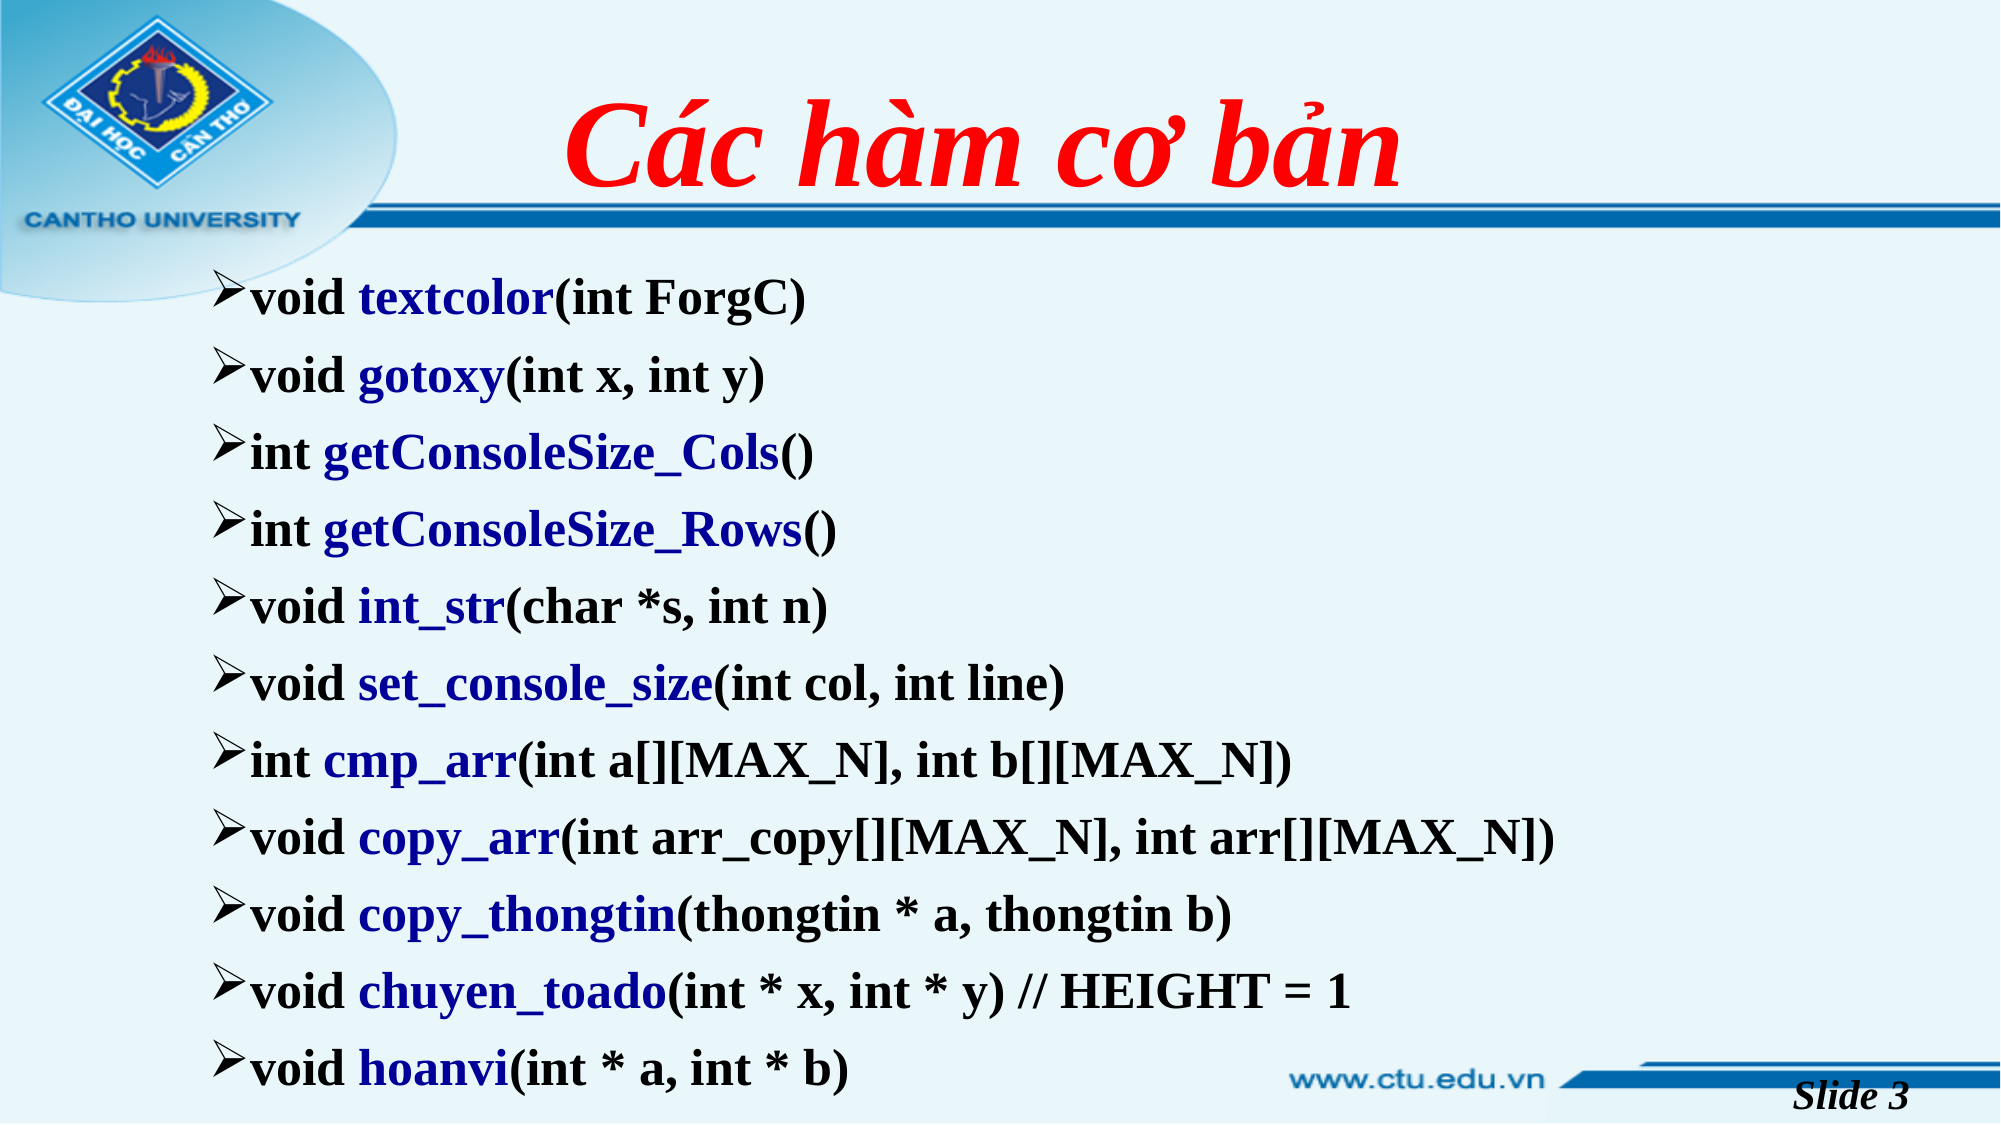

# Các hàm cơ bản
void textcolor(int ForgC)
void gotoxy(int x, int y)
int getConsoleSize_Cols()
int getConsoleSize_Rows()
void int_str(char *s, int n)
void set_console_size(int col, int line)
int cmp_arr(int a[][MAX_N], int b[][MAX_N])
void copy_arr(int arr_copy[][MAX_N], int arr[][MAX_N])
void copy_thongtin(thongtin * a, thongtin b)
void chuyen_toado(int * x, int * y) // HEIGHT = 1
void hoanvi(int * a, int * b)

Slide 3